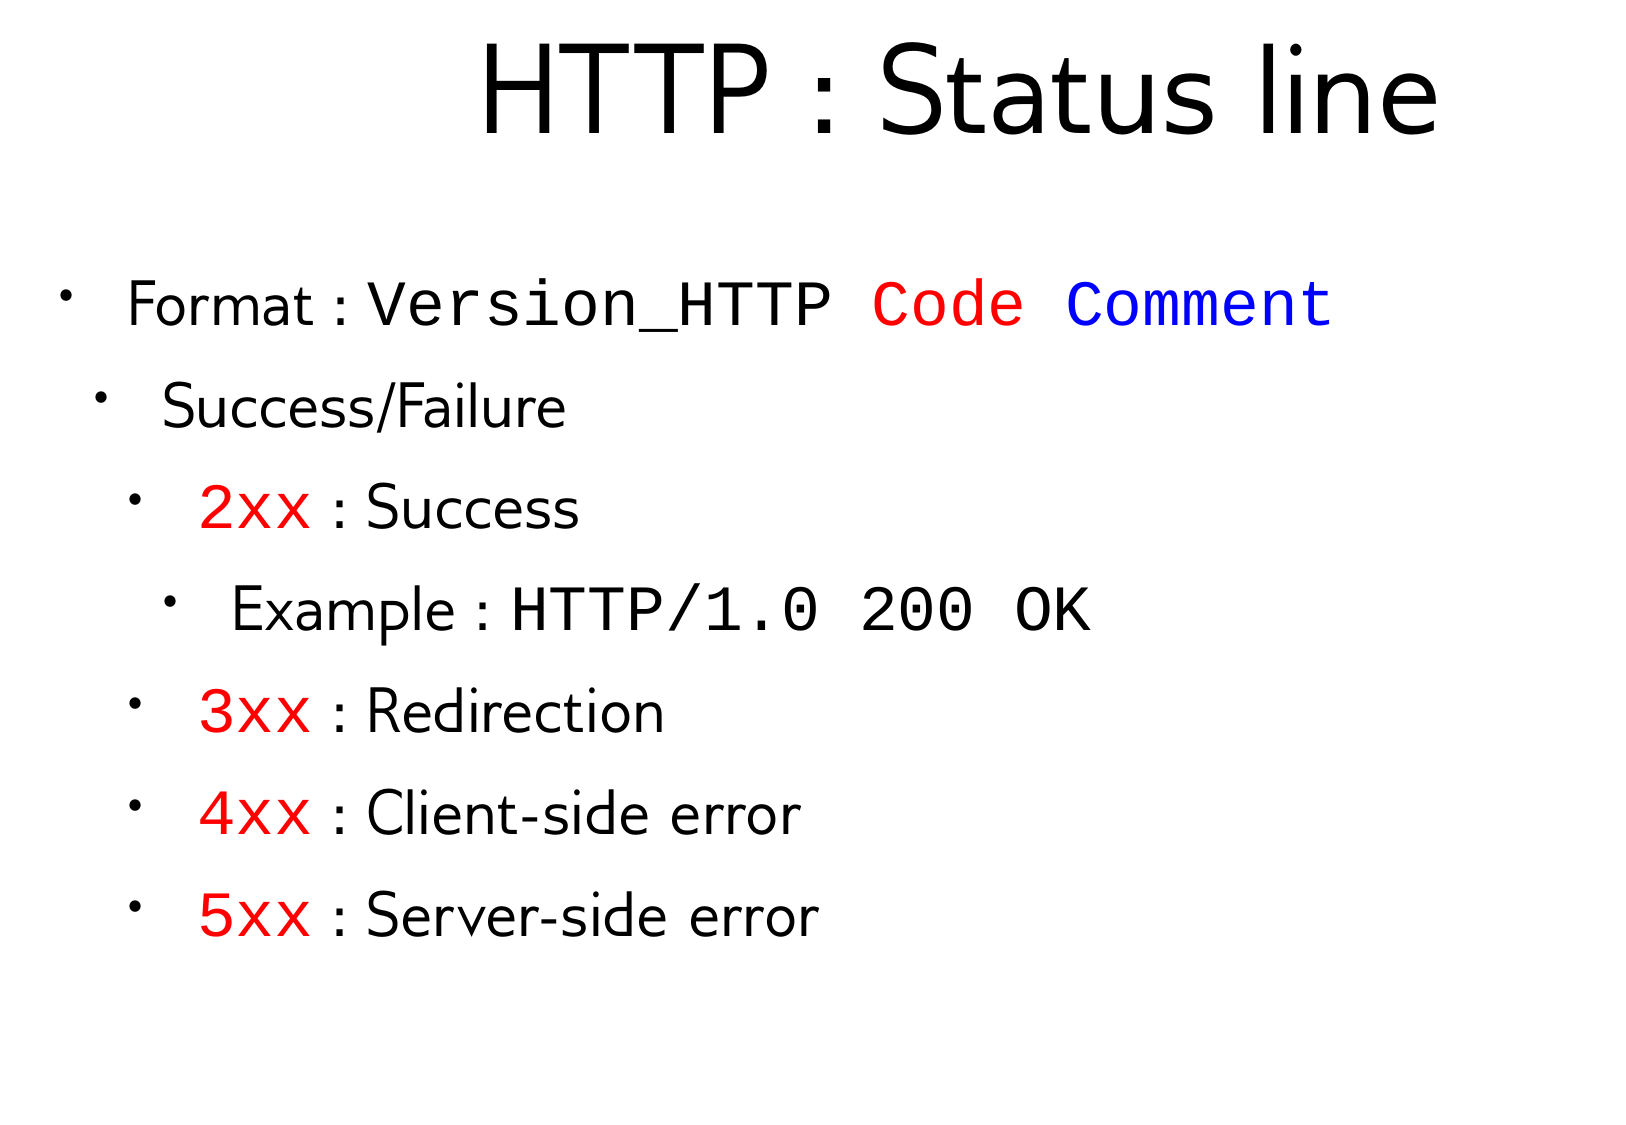

# HTTP : Status line
Format : Version_HTTP Code Comment
Success/Failure
2xx : Success
Example : HTTP/1.0 200 OK
3xx : Redirection
4xx : Client-side error
5xx : Server-side error